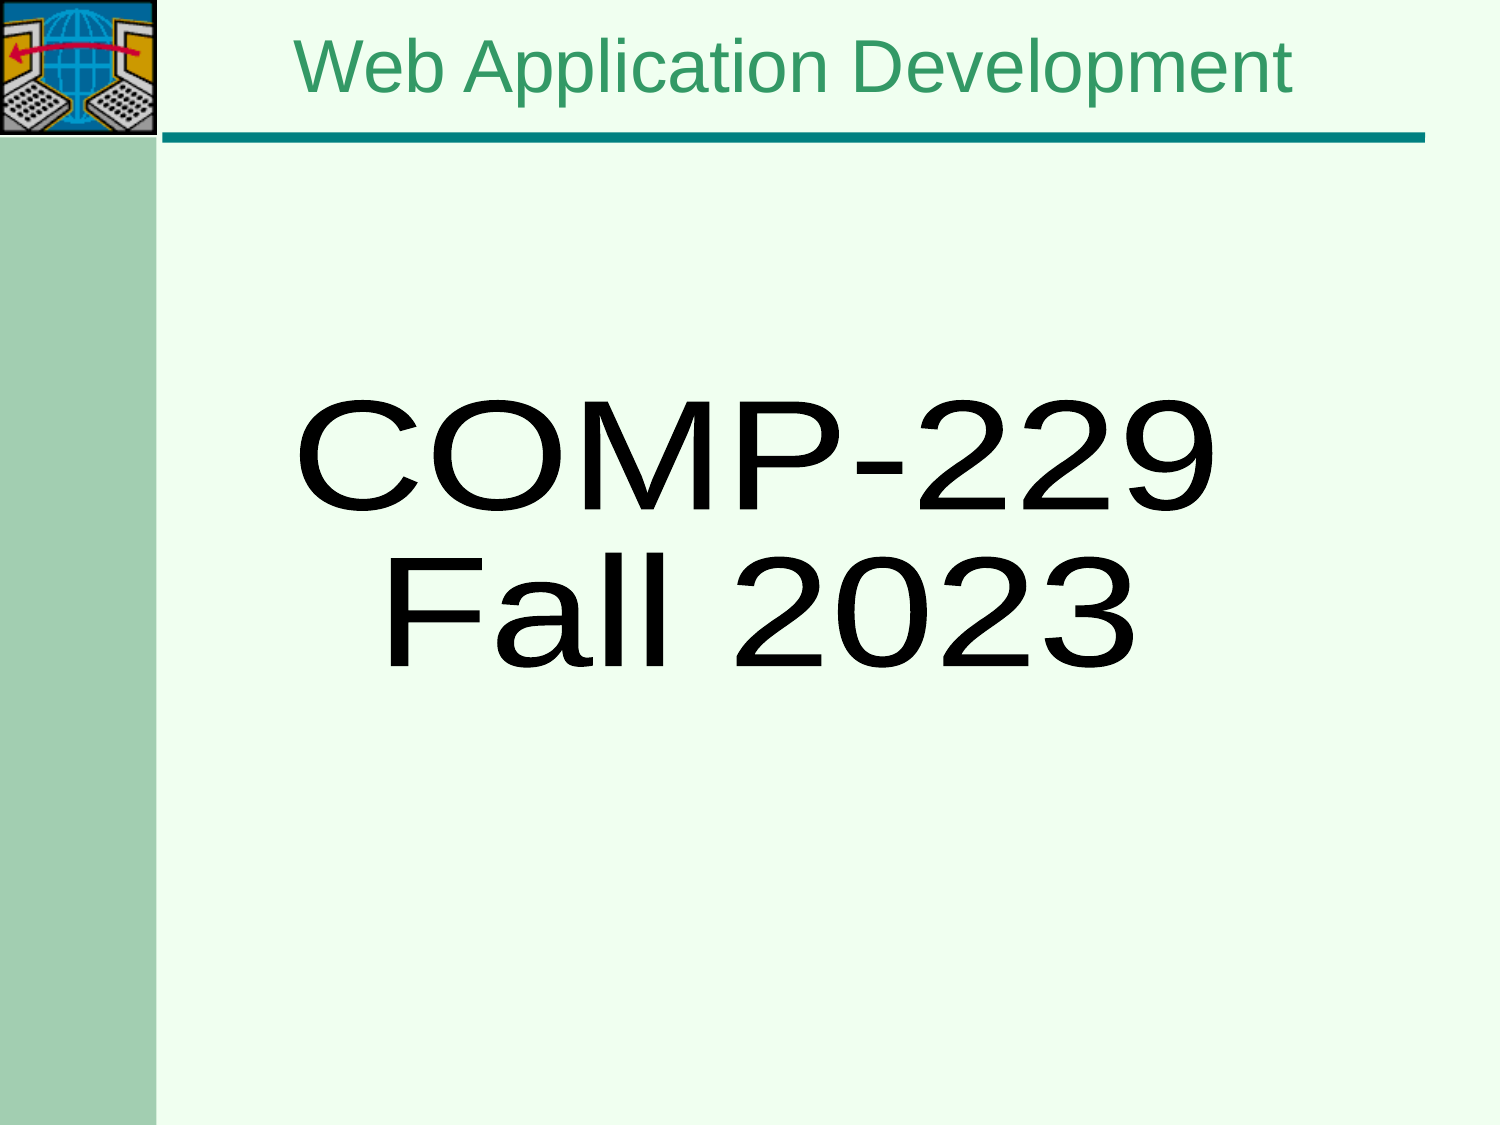

# Web Application Development
COMP-229
Fall 2023